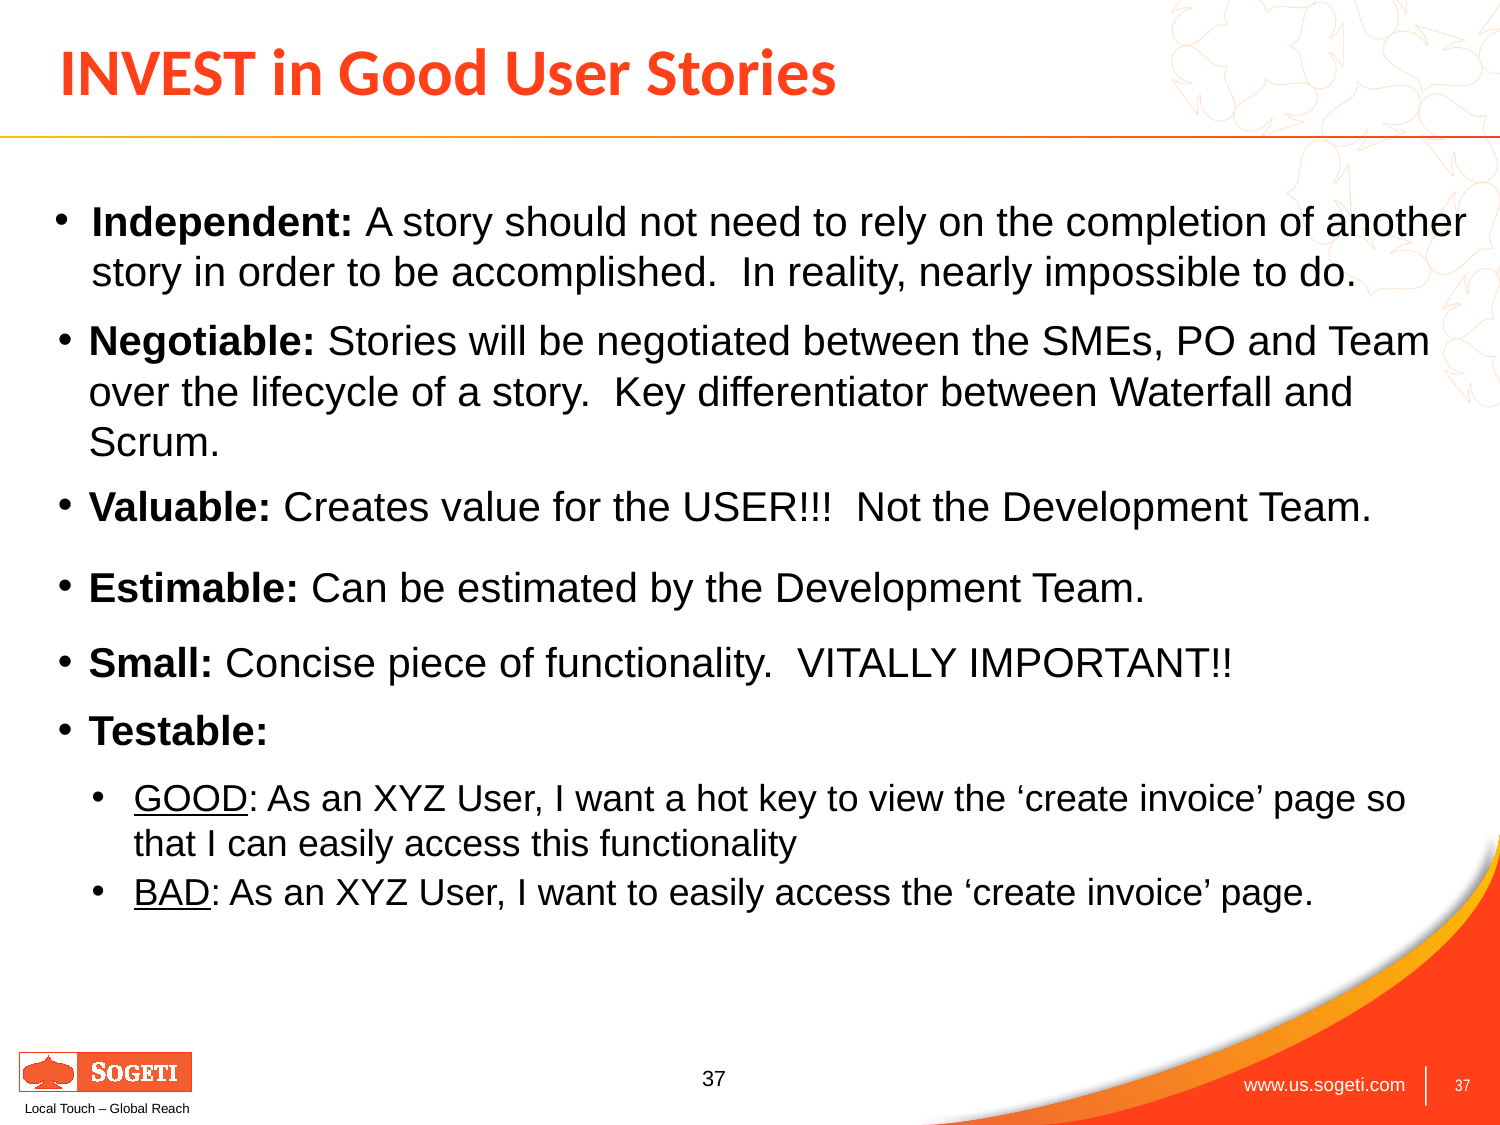

# INVEST in Good User Stories
Independent: A story should not need to rely on the completion of another story in order to be accomplished.  In reality, nearly impossible to do.
Negotiable: Stories will be negotiated between the SMEs, PO and Team over the lifecycle of a story.  Key differentiator between Waterfall and Scrum.
Valuable: Creates value for the USER!!!  Not the Development Team.
Estimable: Can be estimated by the Development Team.
Small: Concise piece of functionality.  VITALLY IMPORTANT!!
Testable:
GOOD: As an XYZ User, I want a hot key to view the ‘create invoice’ page so that I can easily access this functionality
BAD: As an XYZ User, I want to easily access the ‘create invoice’ page.
37